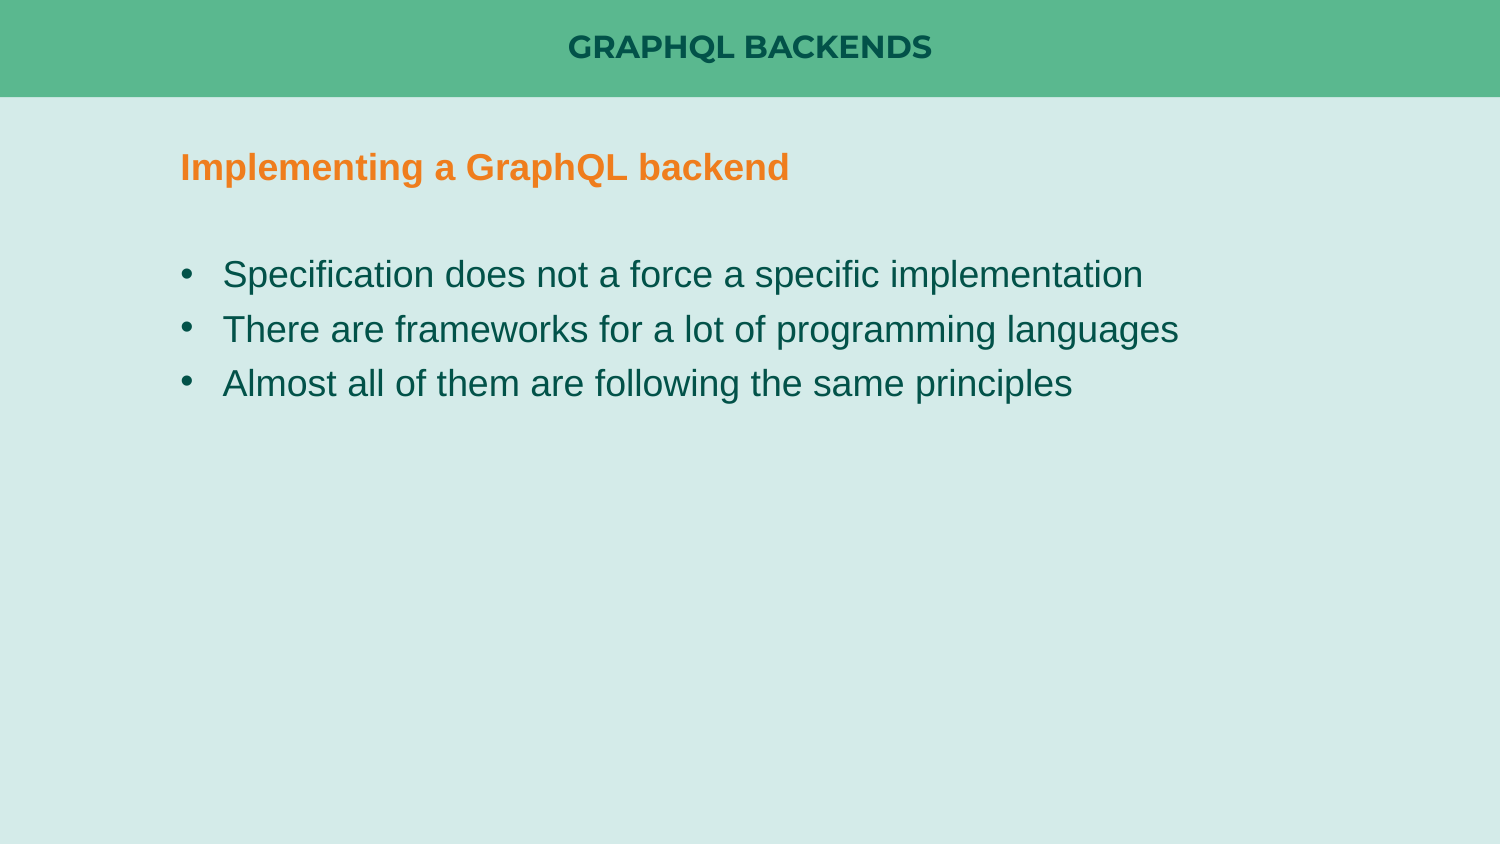

# GraphQL backends
Implementing a GraphQL backend

Specification does not a force a specific implementation
There are frameworks for a lot of programming languages
Almost all of them are following the same principles